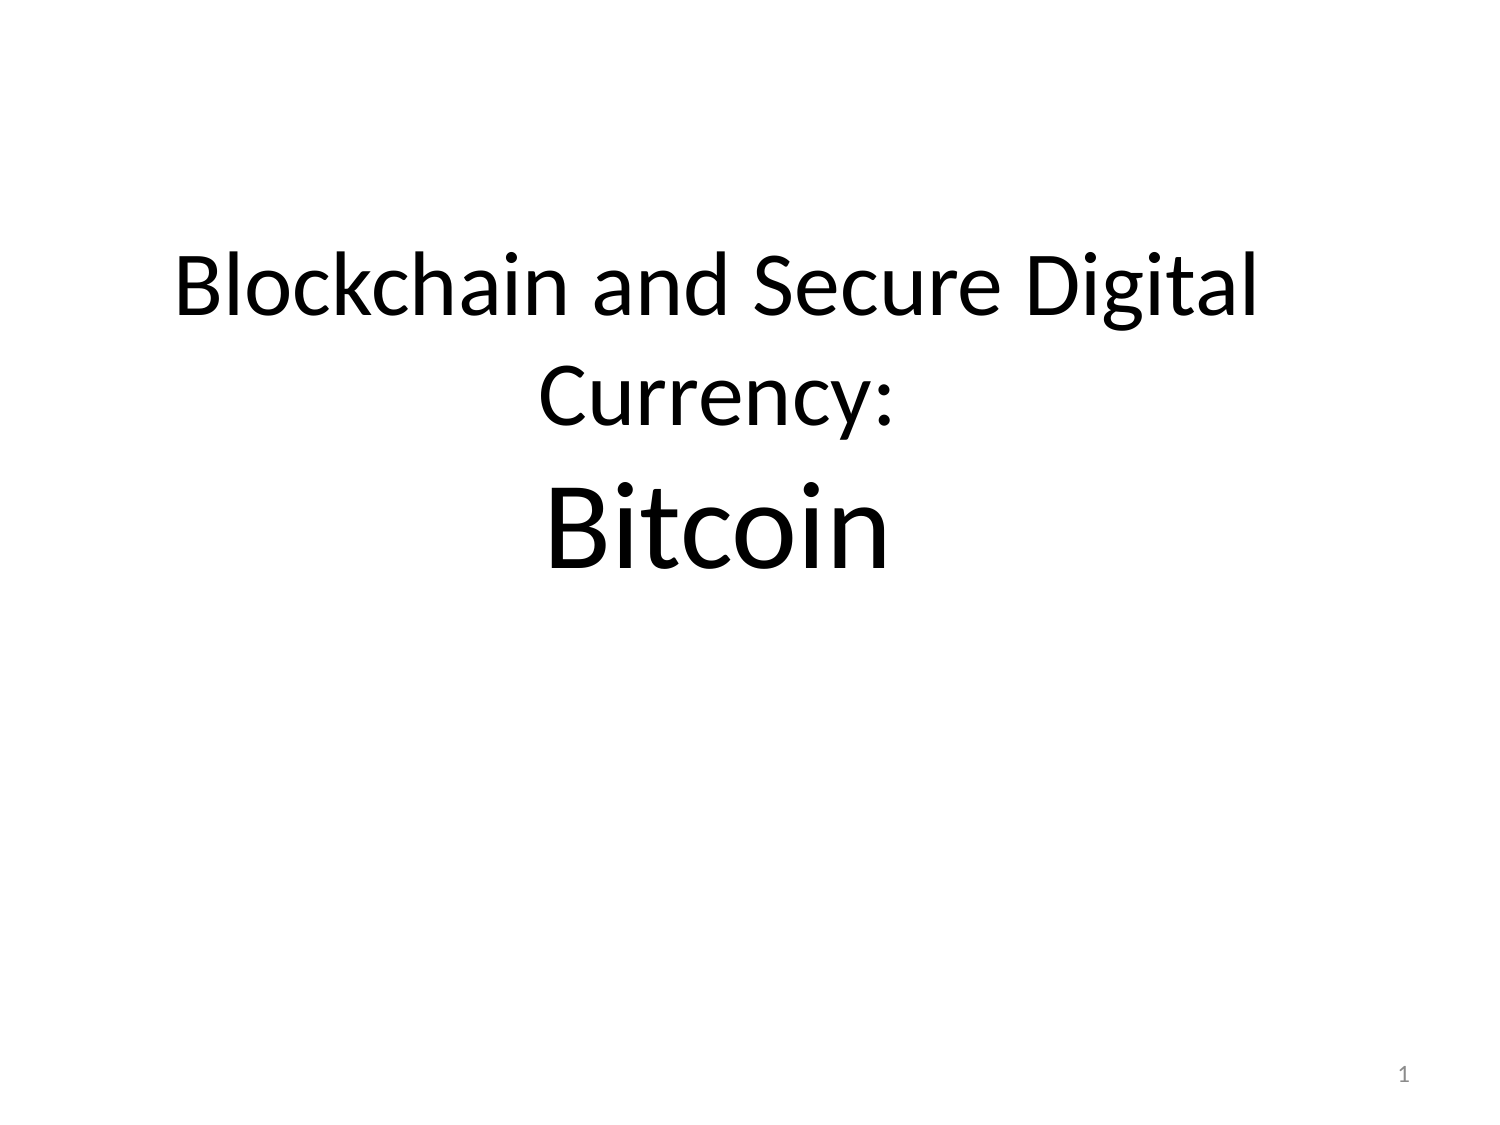

# Blockchain and Secure Digital Currency: Bitcoin

1